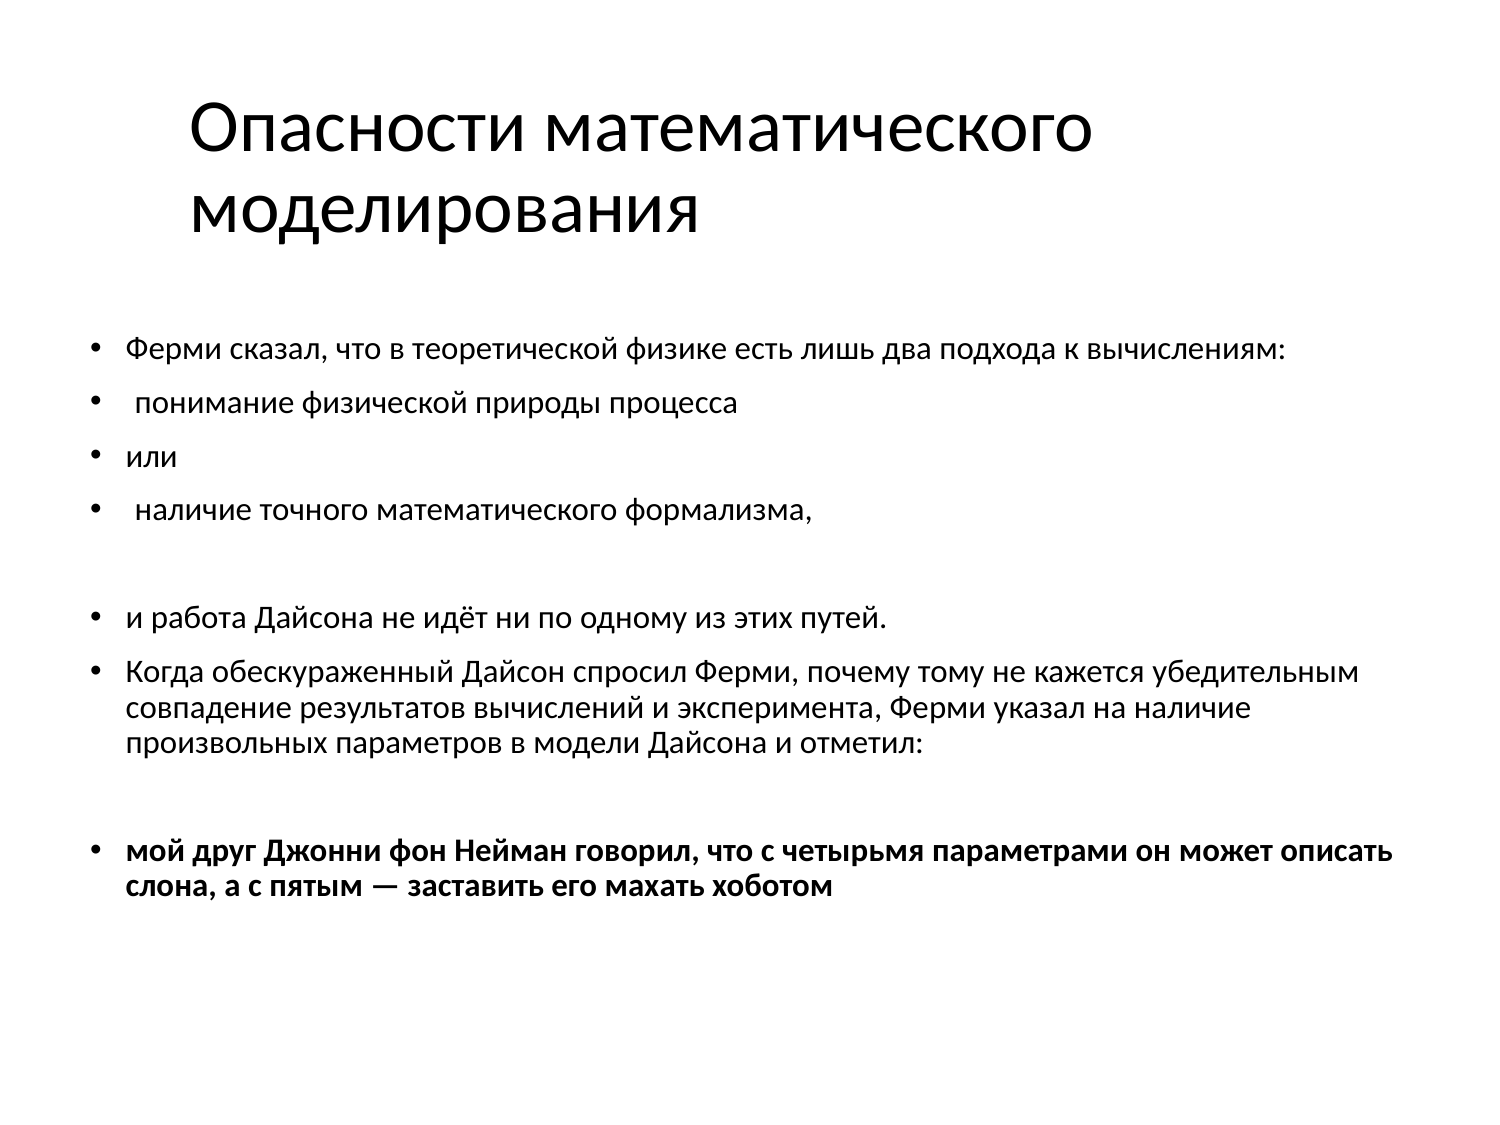

# Опасности математического моделирования
Ферми сказал, что в теоретической физике есть лишь два подхода к вычислениям:
понимание физической природы процесса
или
наличие точного математического формализма,

и работа Дайсона не идёт ни по одному из этих путей.
Когда обескураженный Дайсон спросил Ферми, почему тому не кажется убедительным совпадение результатов вычислений и эксперимента, Ферми указал на наличие произвольных параметров в модели Дайсона и отметил:

мой друг Джонни фон Нейман говорил, что с четырьмя параметрами он может описать слона, а с пятым — заставить его махать хоботом

6